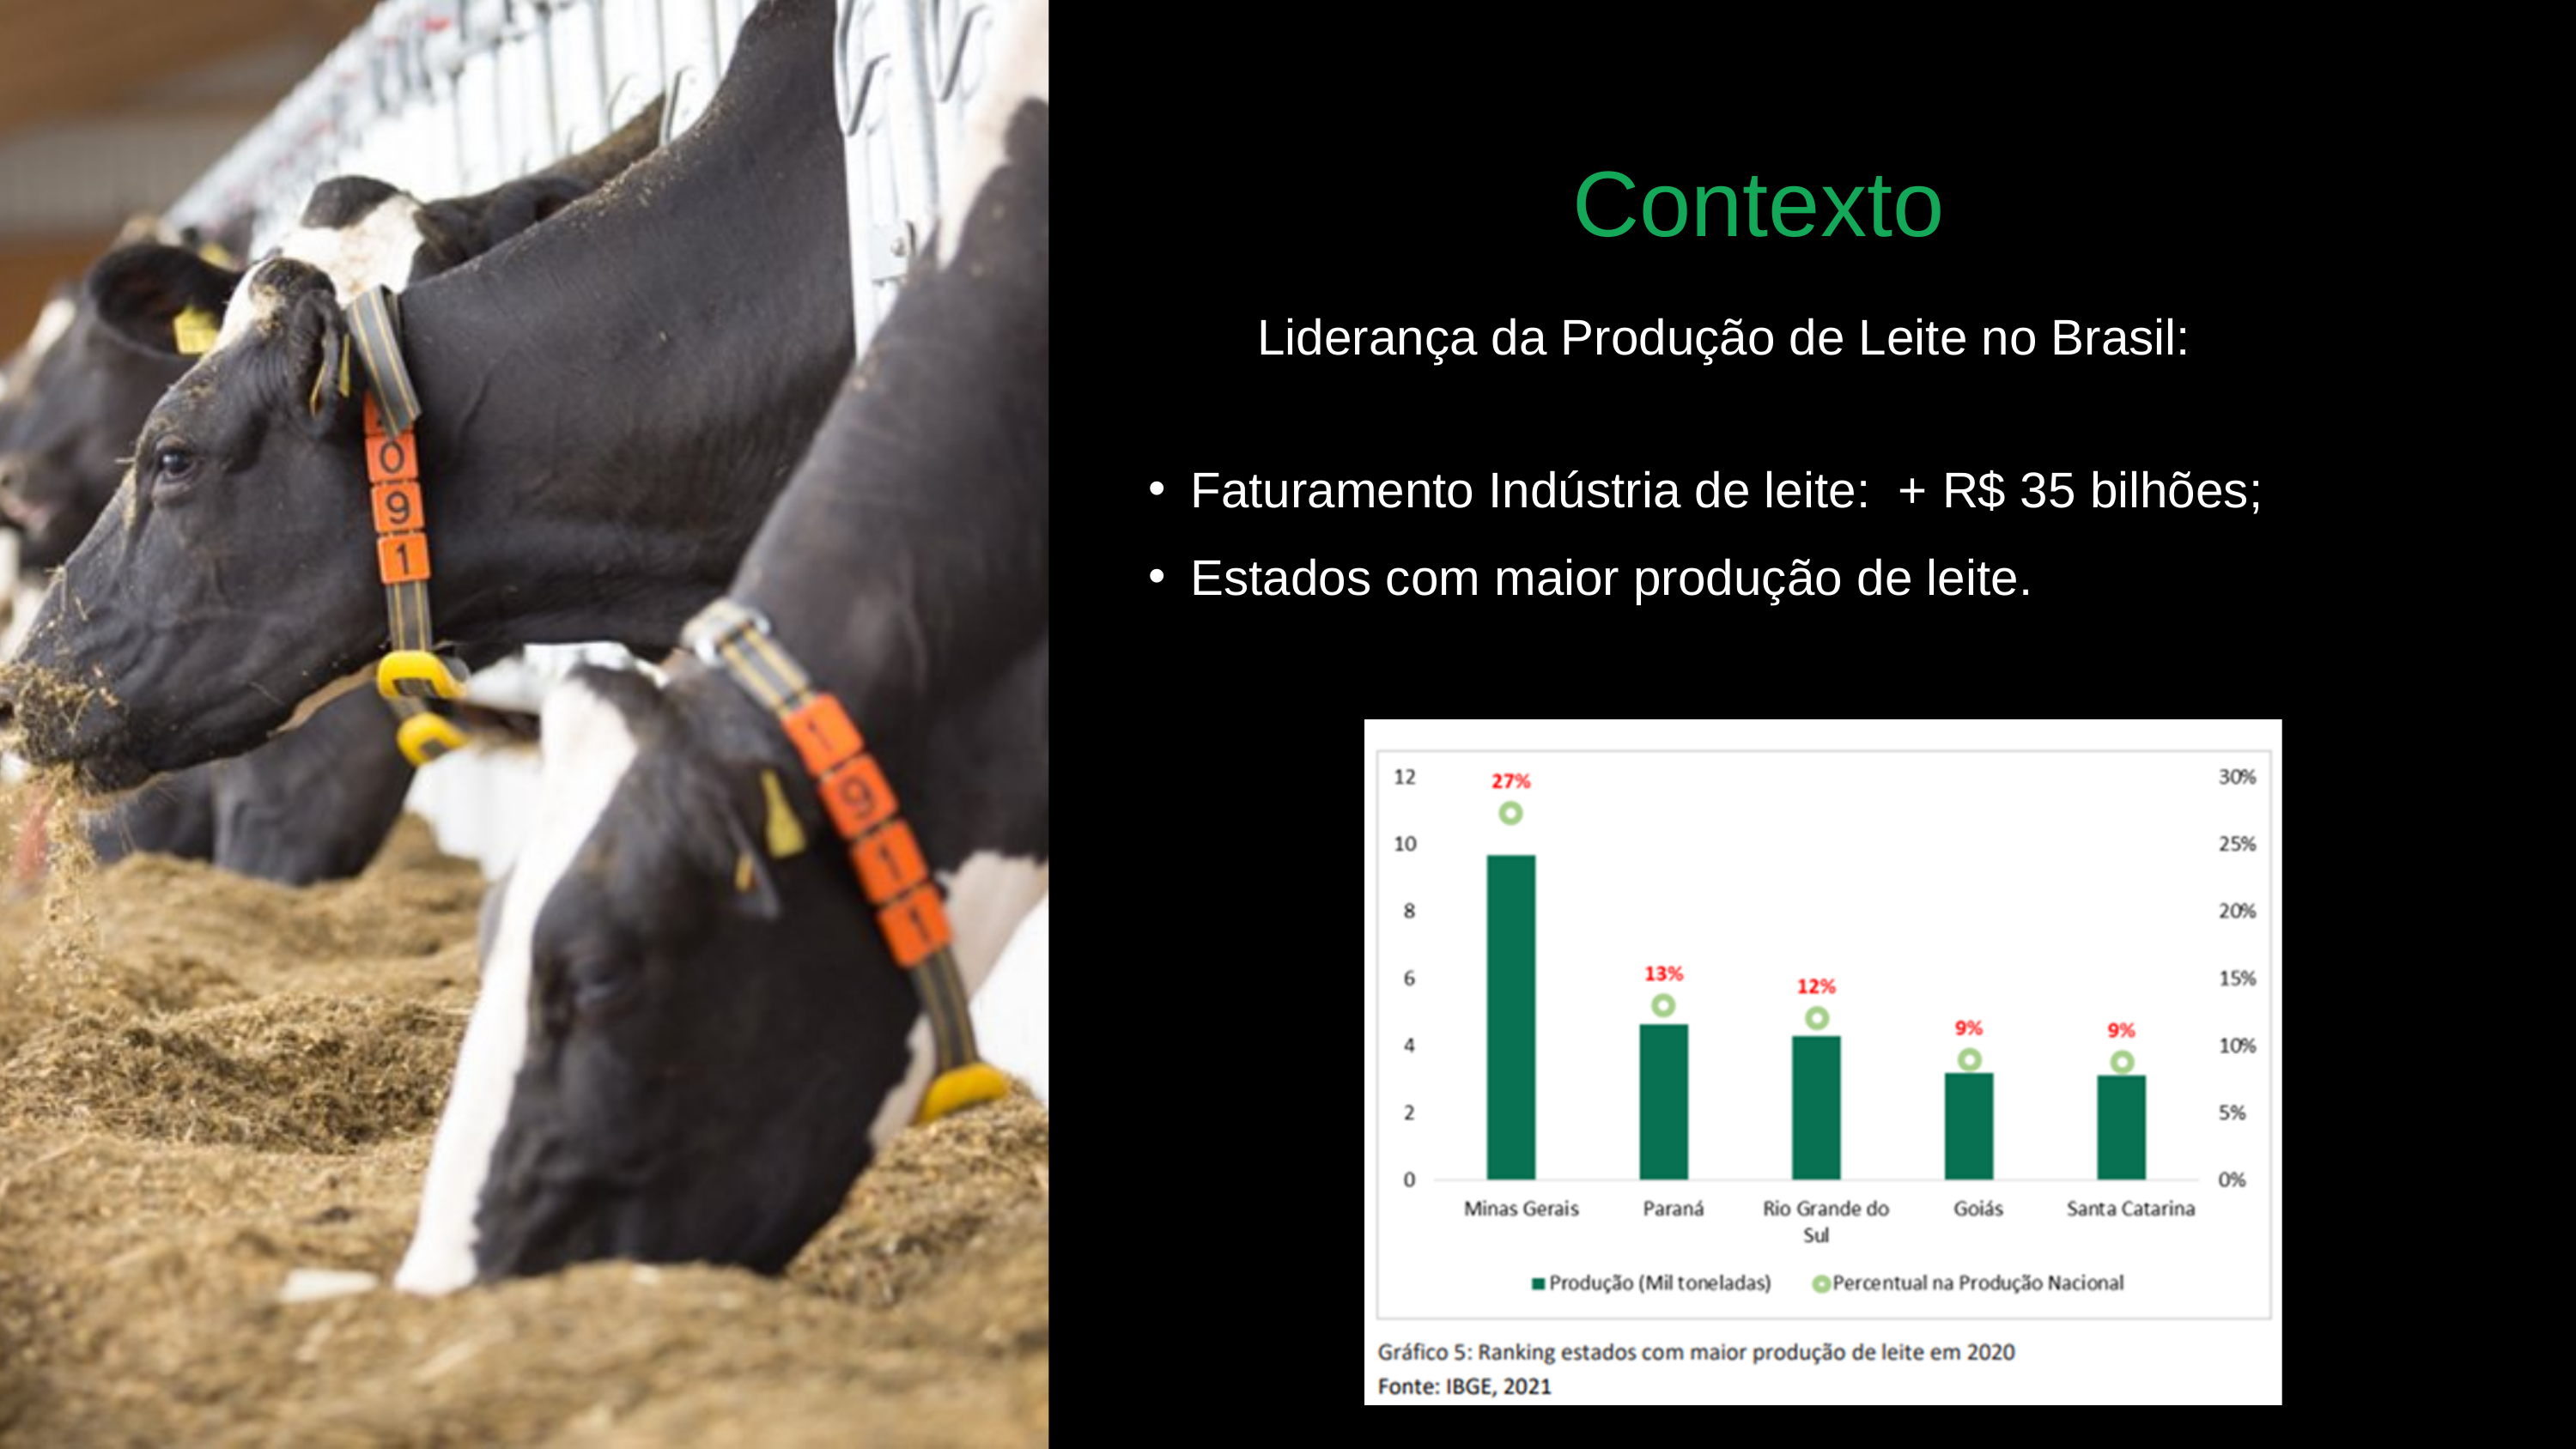

Contexto
Liderança da Produção de Leite no Brasil:

Faturamento Indústria de leite:  + R$ 35 bilhões;

Estados com maior produção de leite.